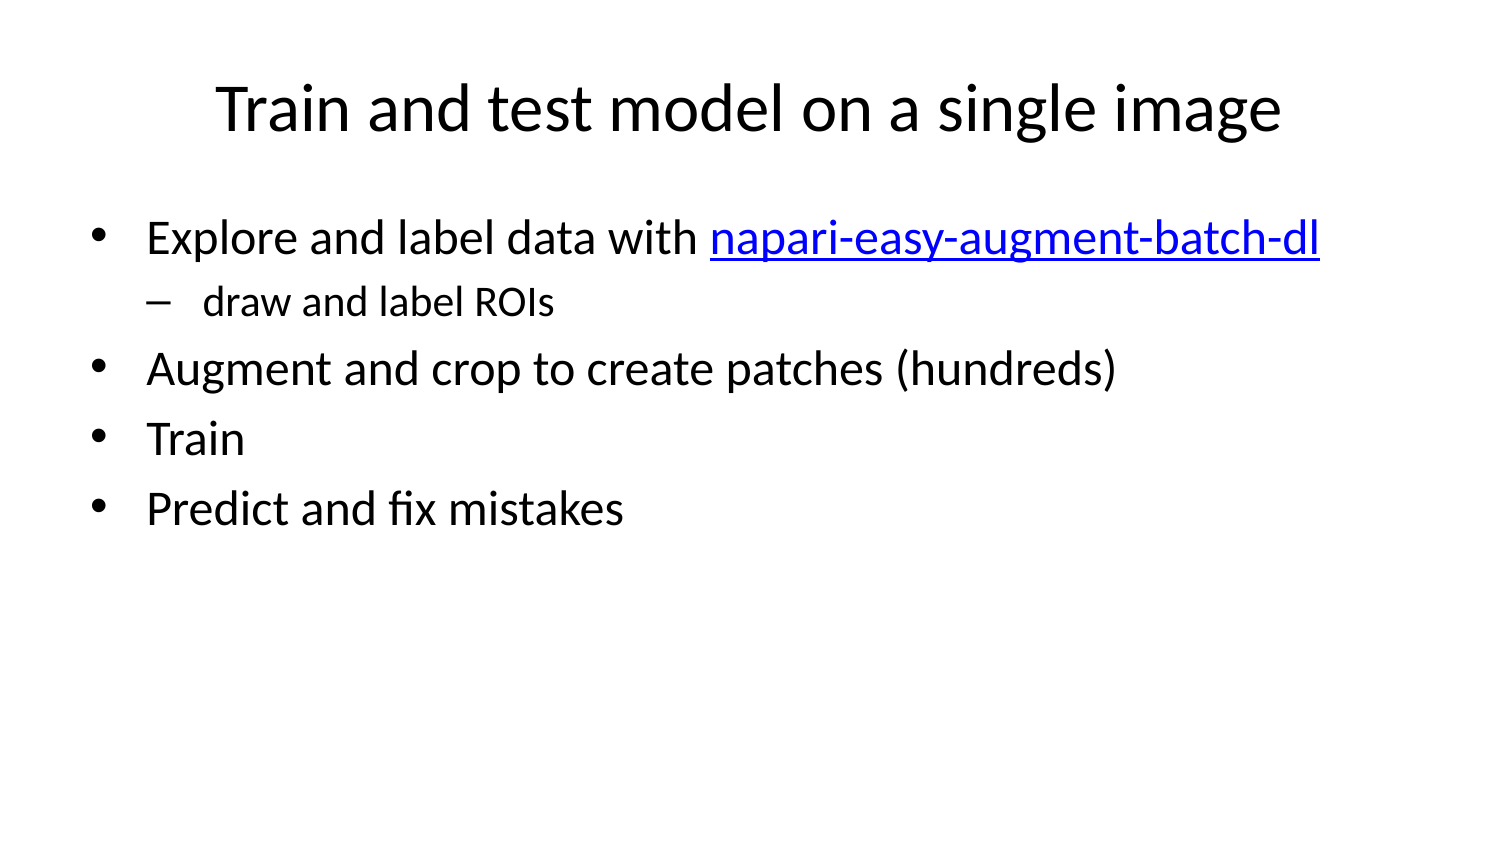

# Train and test model on a single image
Explore and label data with napari-easy-augment-batch-dl
draw and label ROIs
Augment and crop to create patches (hundreds)
Train
Predict and fix mistakes